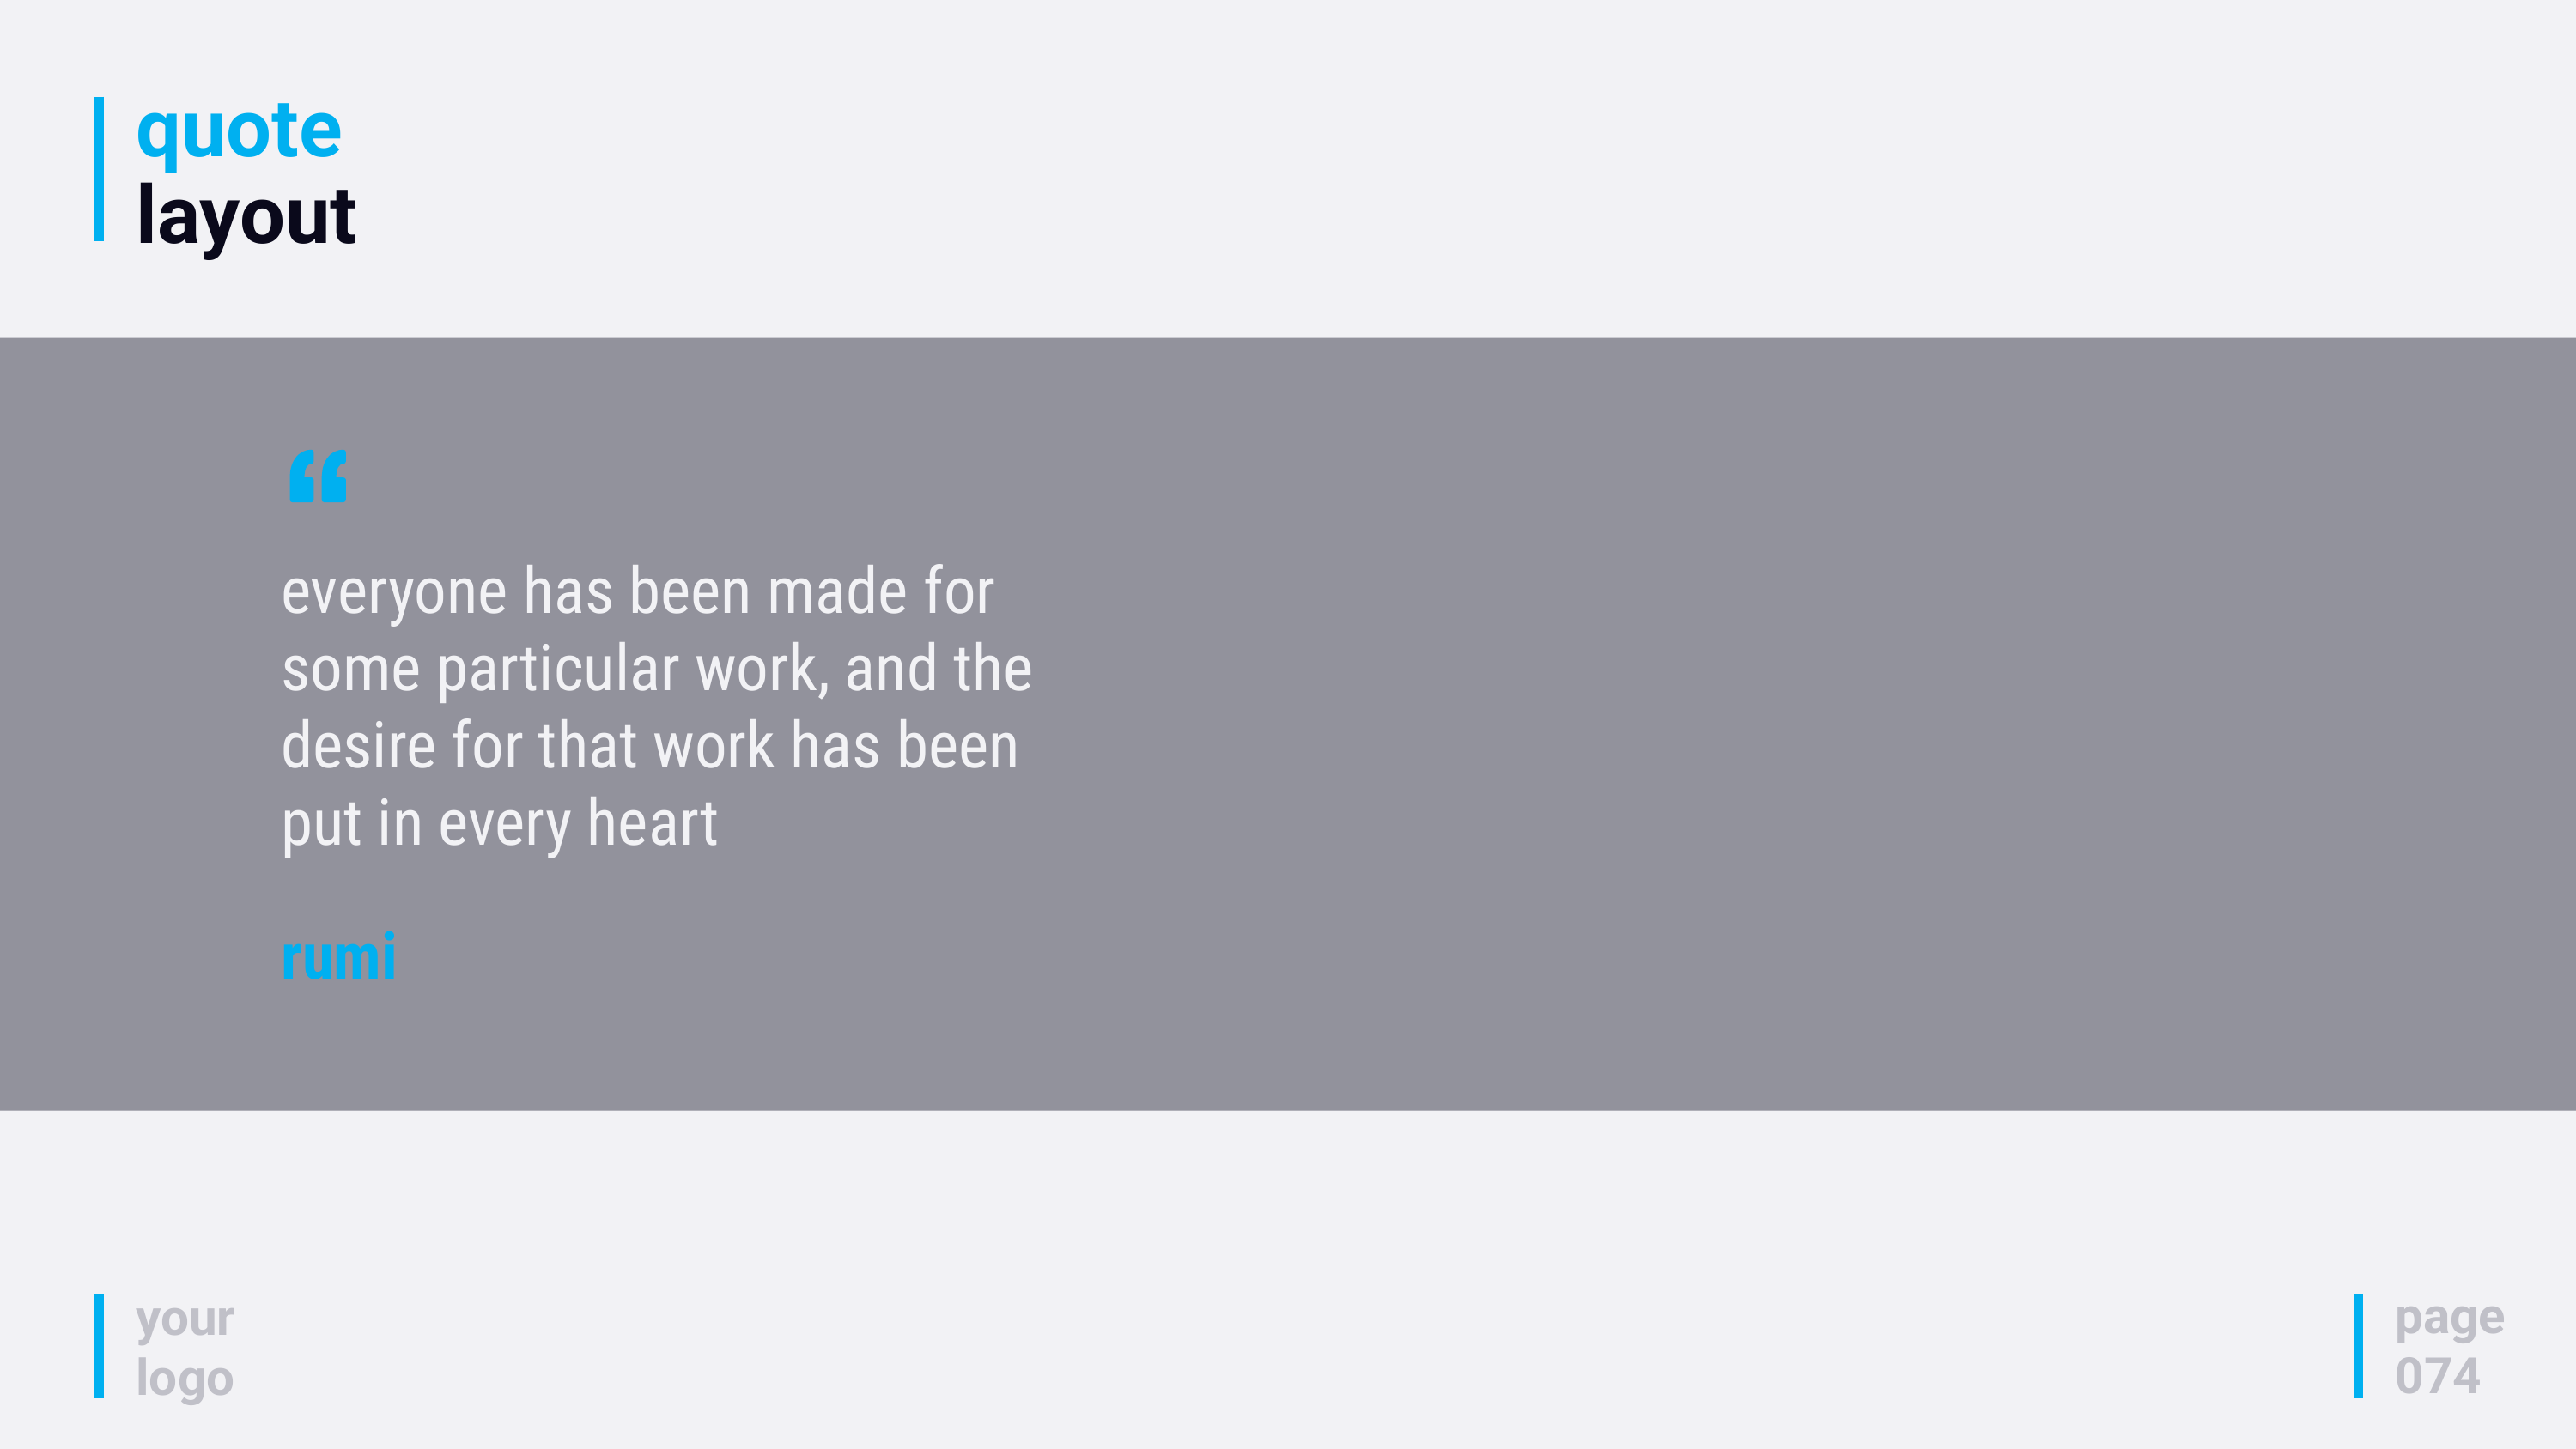

# quote layout

everyone has been made for some particular work, and the desire for that work has been put in every heart
rumi
page
074